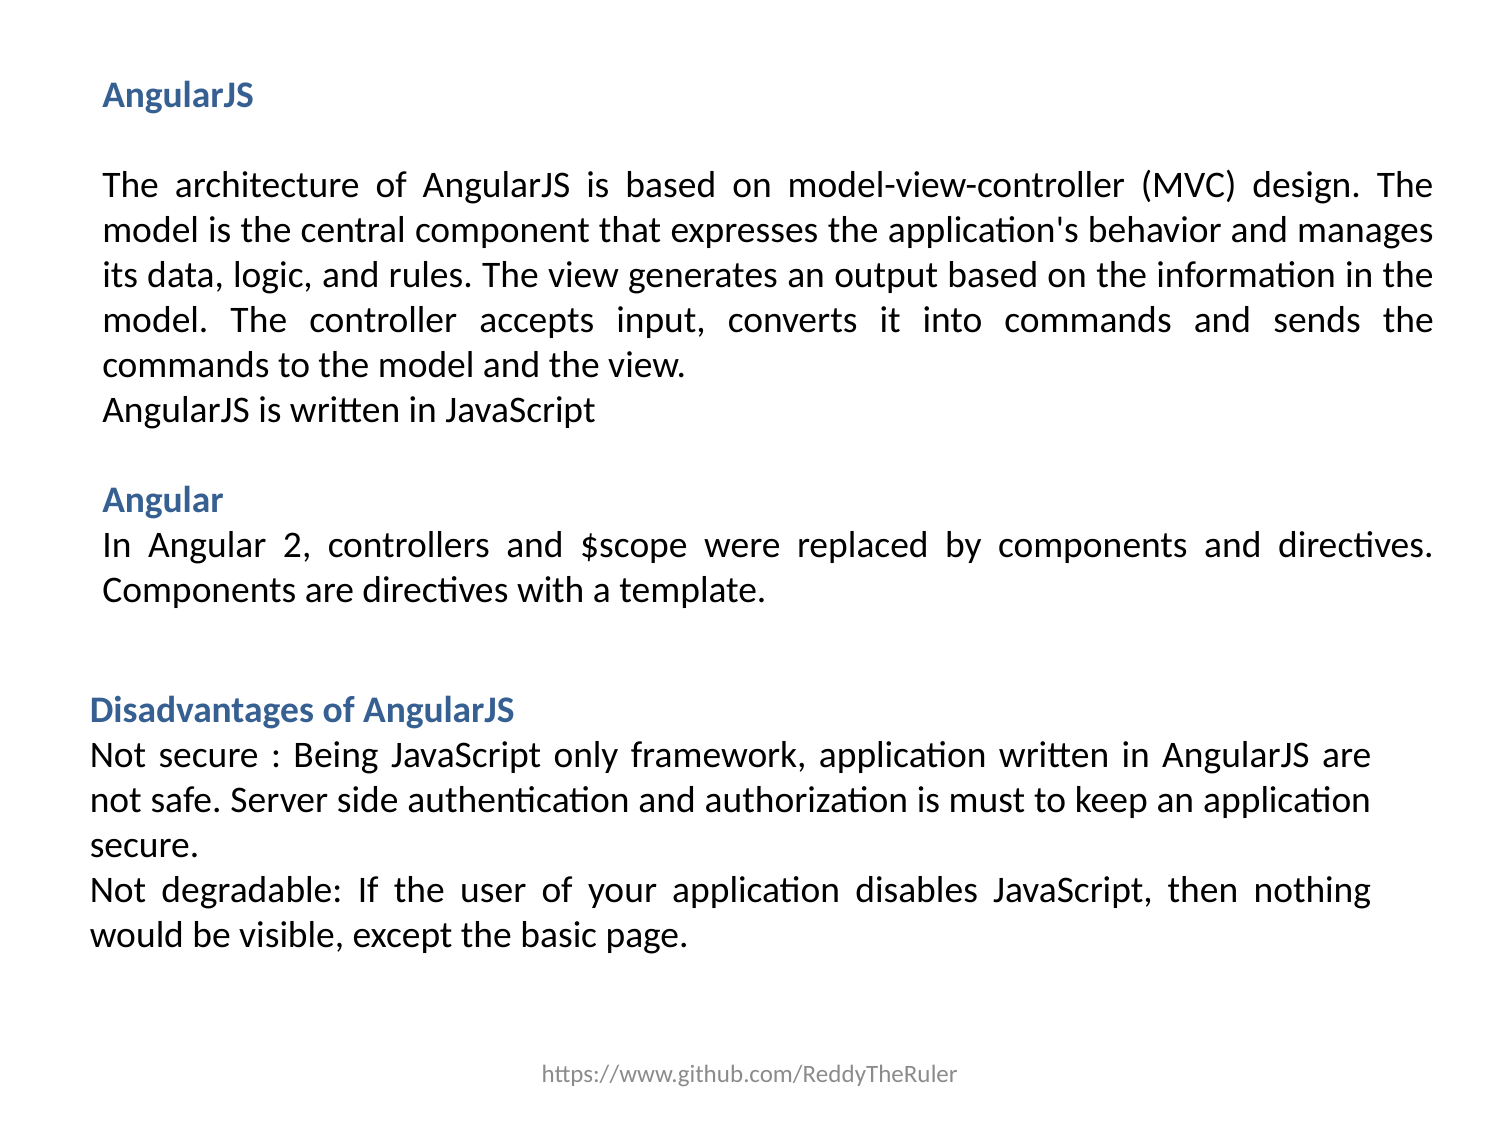

AngularJS

The architecture of AngularJS is based on model-view-controller (MVC) design. The model is the central component that expresses the application's behavior and manages its data, logic, and rules. The view generates an output based on the information in the model. The controller accepts input, converts it into commands and sends the commands to the model and the view.
AngularJS is written in JavaScript

Angular
In Angular 2, controllers and $scope were replaced by components and directives. Components are directives with a template.

Disadvantages of AngularJS
Not secure : Being JavaScript only framework, application written in AngularJS are not safe. Server side authentication and authorization is must to keep an application secure.
Not degradable: If the user of your application disables JavaScript, then nothing would be visible, except the basic page.
https://www.github.com/ReddyTheRuler